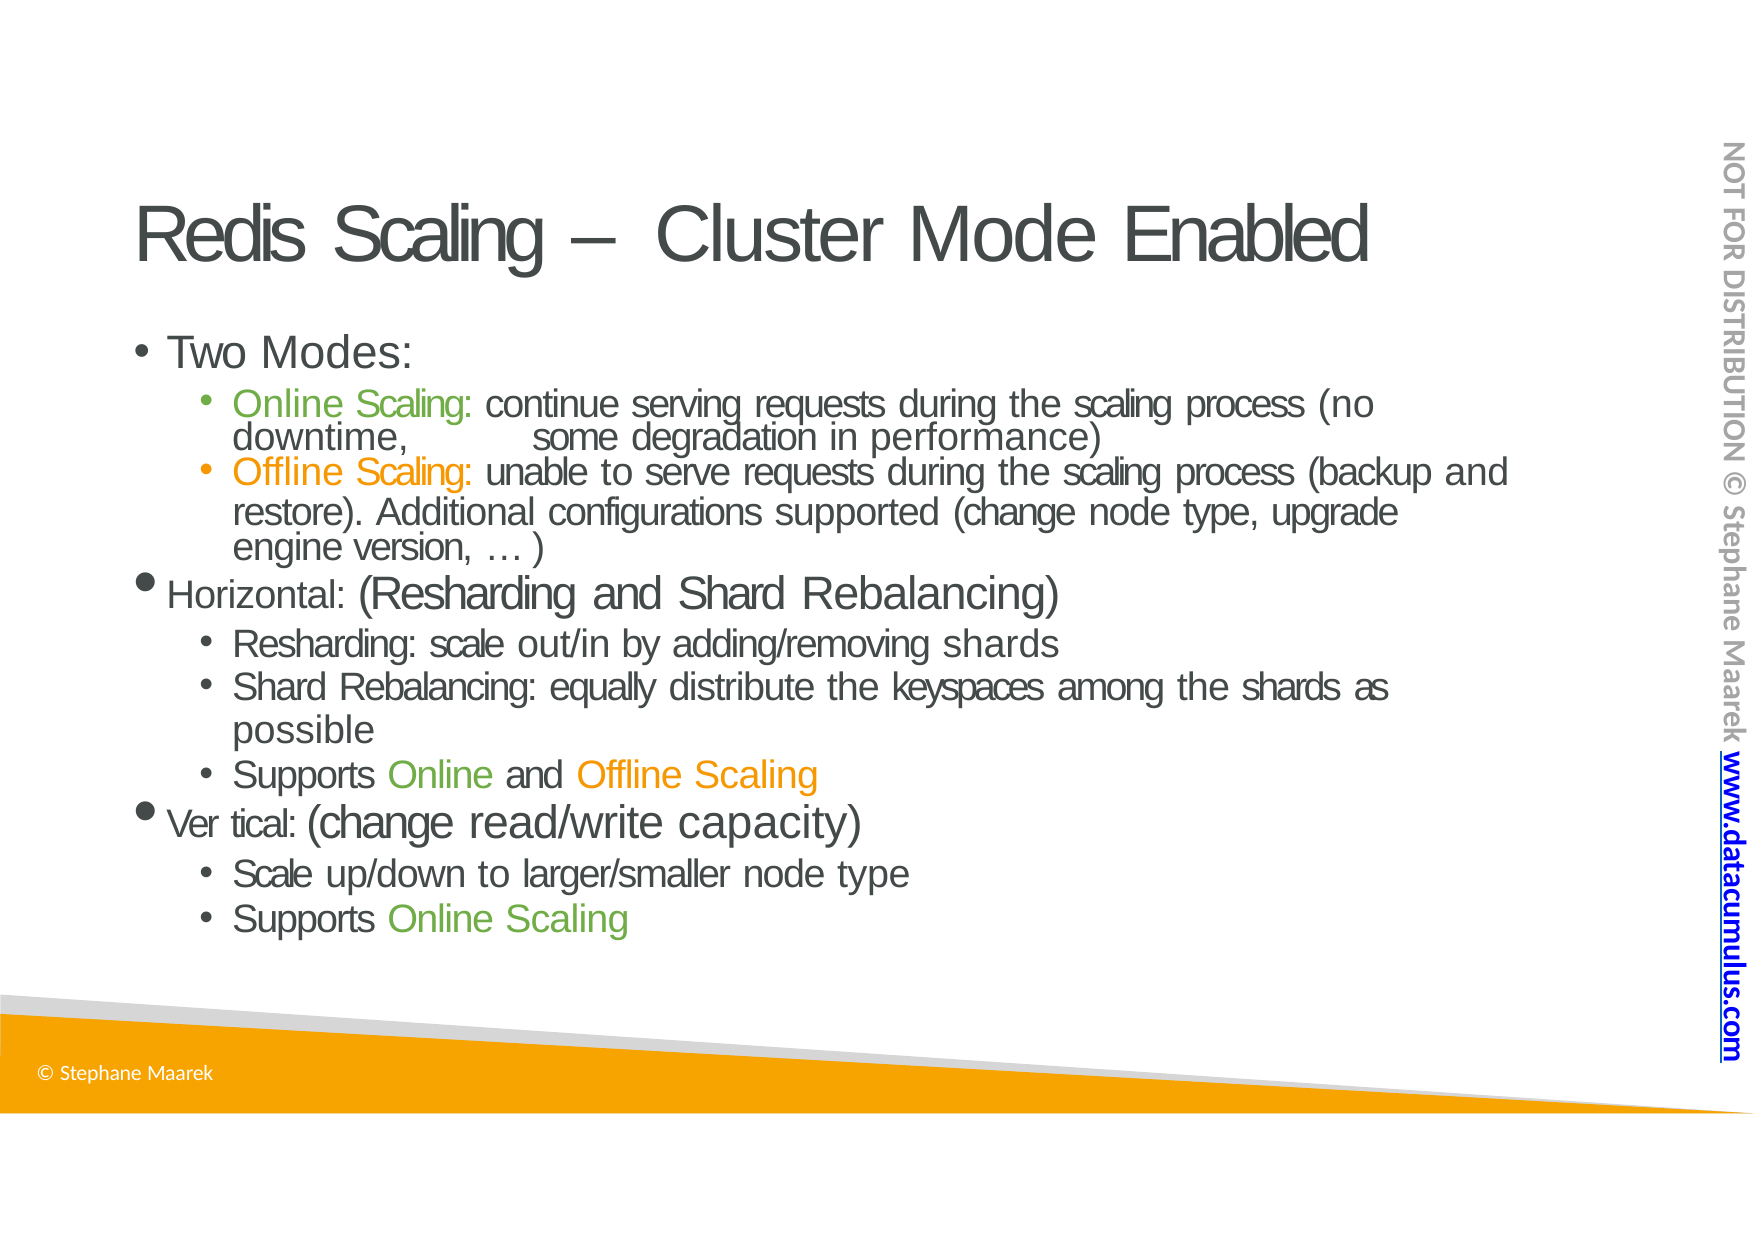

NOT FOR DISTRIBUTION © Stephane Maarek www.datacumulus.com
# Redis Scaling – Cluster Mode Enabled
Two Modes:
Online Scaling: continue serving requests during the scaling process (no downtime, 	some degradation in performance)
Offline Scaling: unable to serve requests during the scaling process (backup and
restore). Additional configurations supported (change node type, upgrade engine version, …)
Horizontal: (Resharding and Shard Rebalancing)
Resharding: scale out/in by adding/removing shards
Shard Rebalancing: equally distribute the keyspaces among the shards as possible
Supports Online and Offline Scaling
Ver tical: (change read/write capacity)
Scale up/down to larger/smaller node type
Supports Online Scaling
© Stephane Maarek